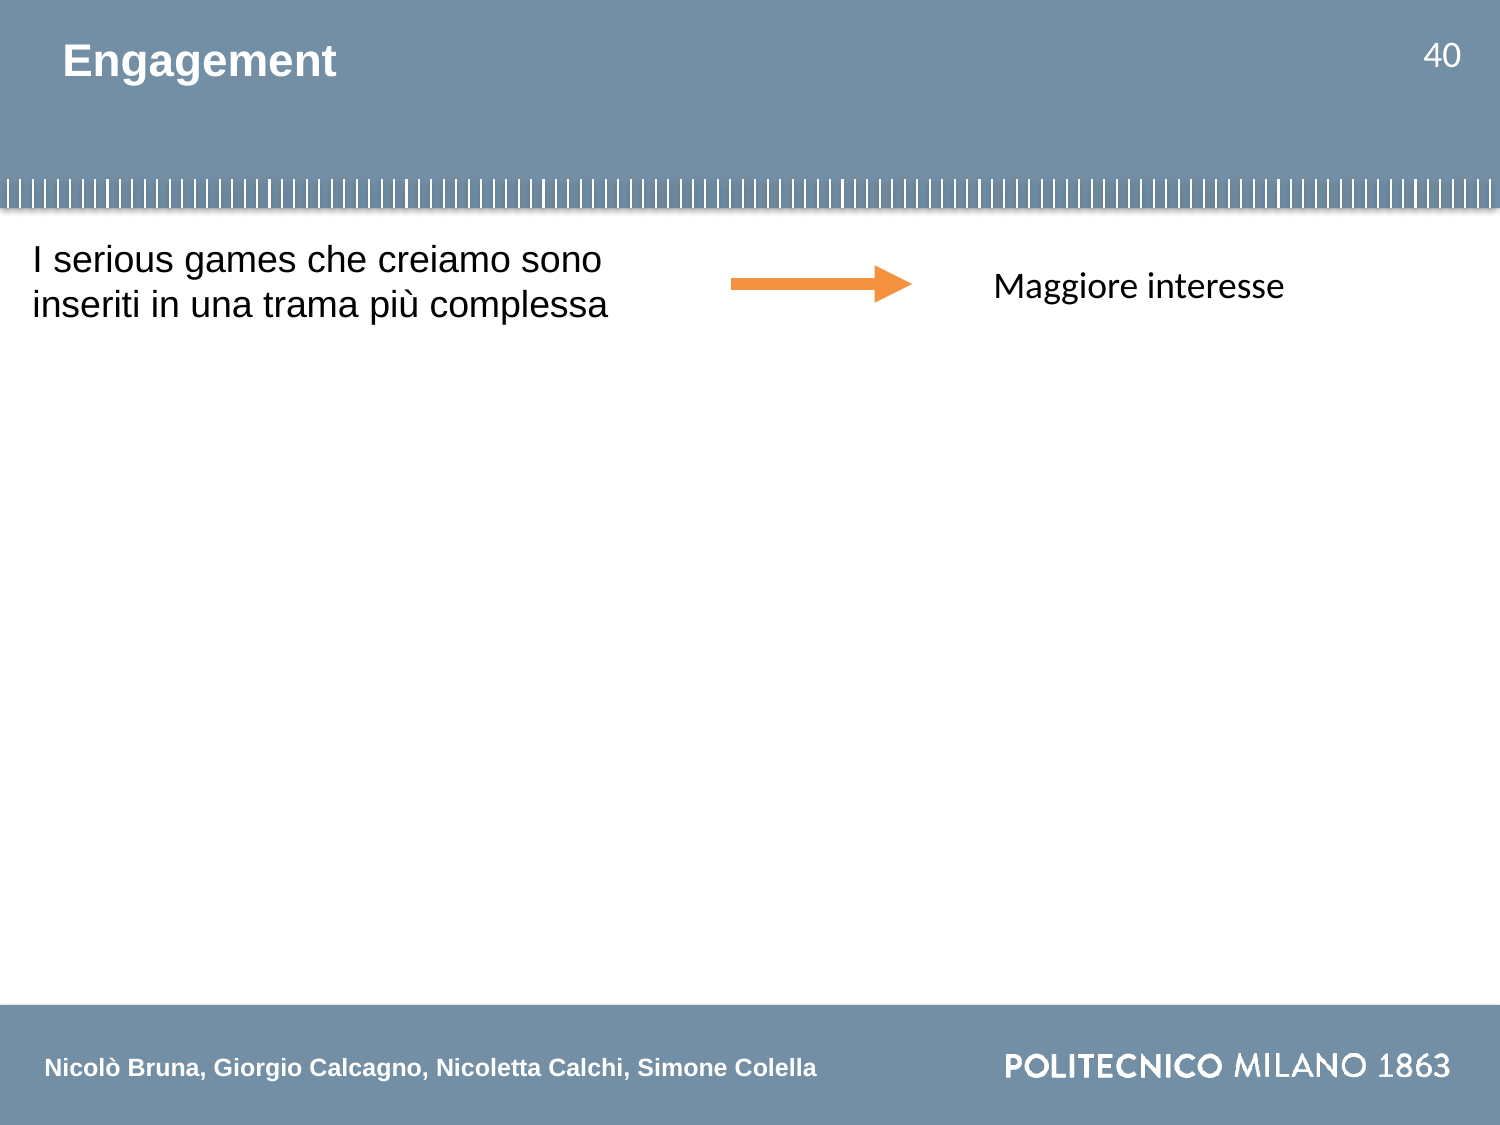

40
# Engagement
I serious games che creiamo sono inseriti in una trama più complessa
Maggiore interesse